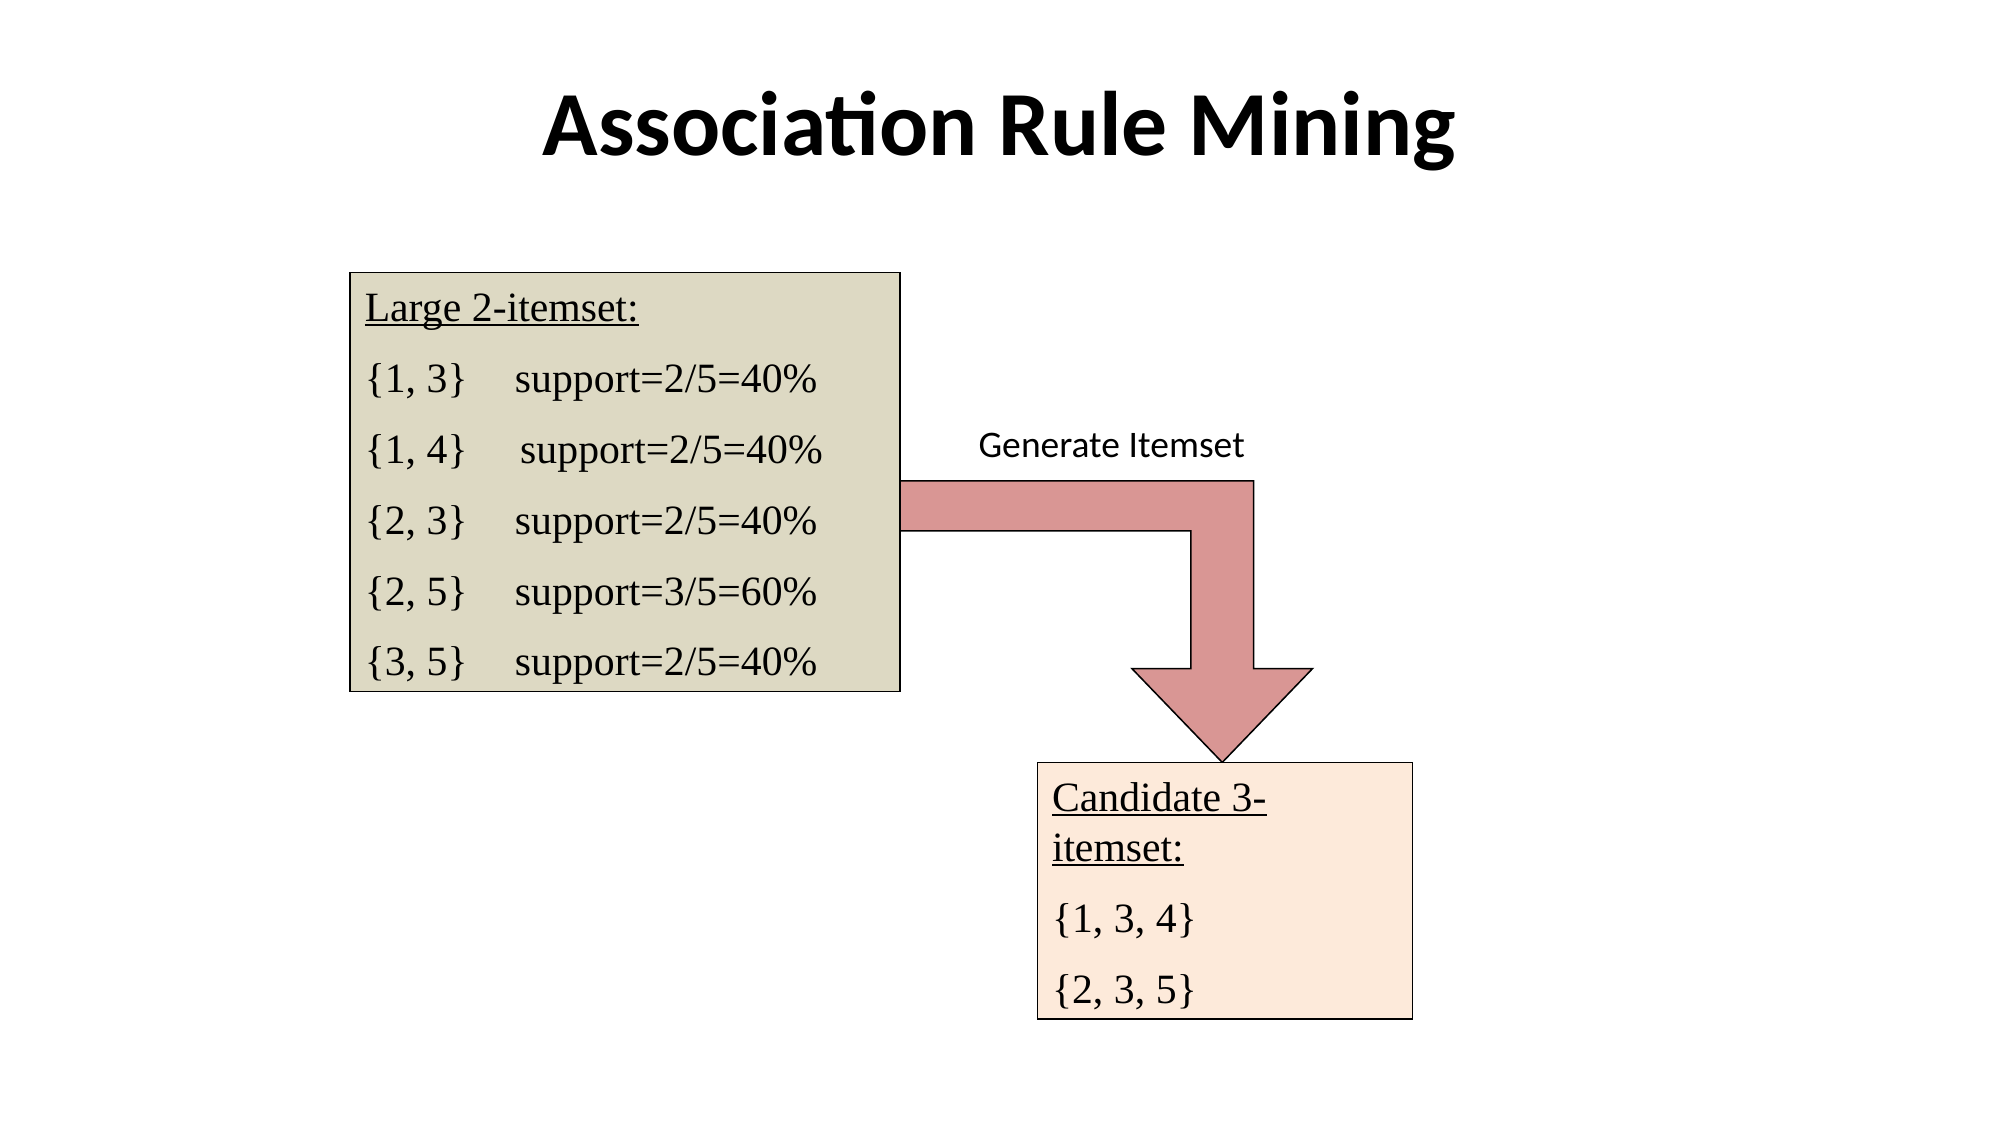

# Association Rule Mining
Large 2-itemset:
{1, 3}	support=2/5=40%
{1, 4}     support=2/5=40%
{2, 3}	support=2/5=40%
{2, 5}	support=3/5=60%
{3, 5}	support=2/5=40%
Generate Itemset

Candidate 3-itemset:
{1, 3, 4}
{2, 3, 5}